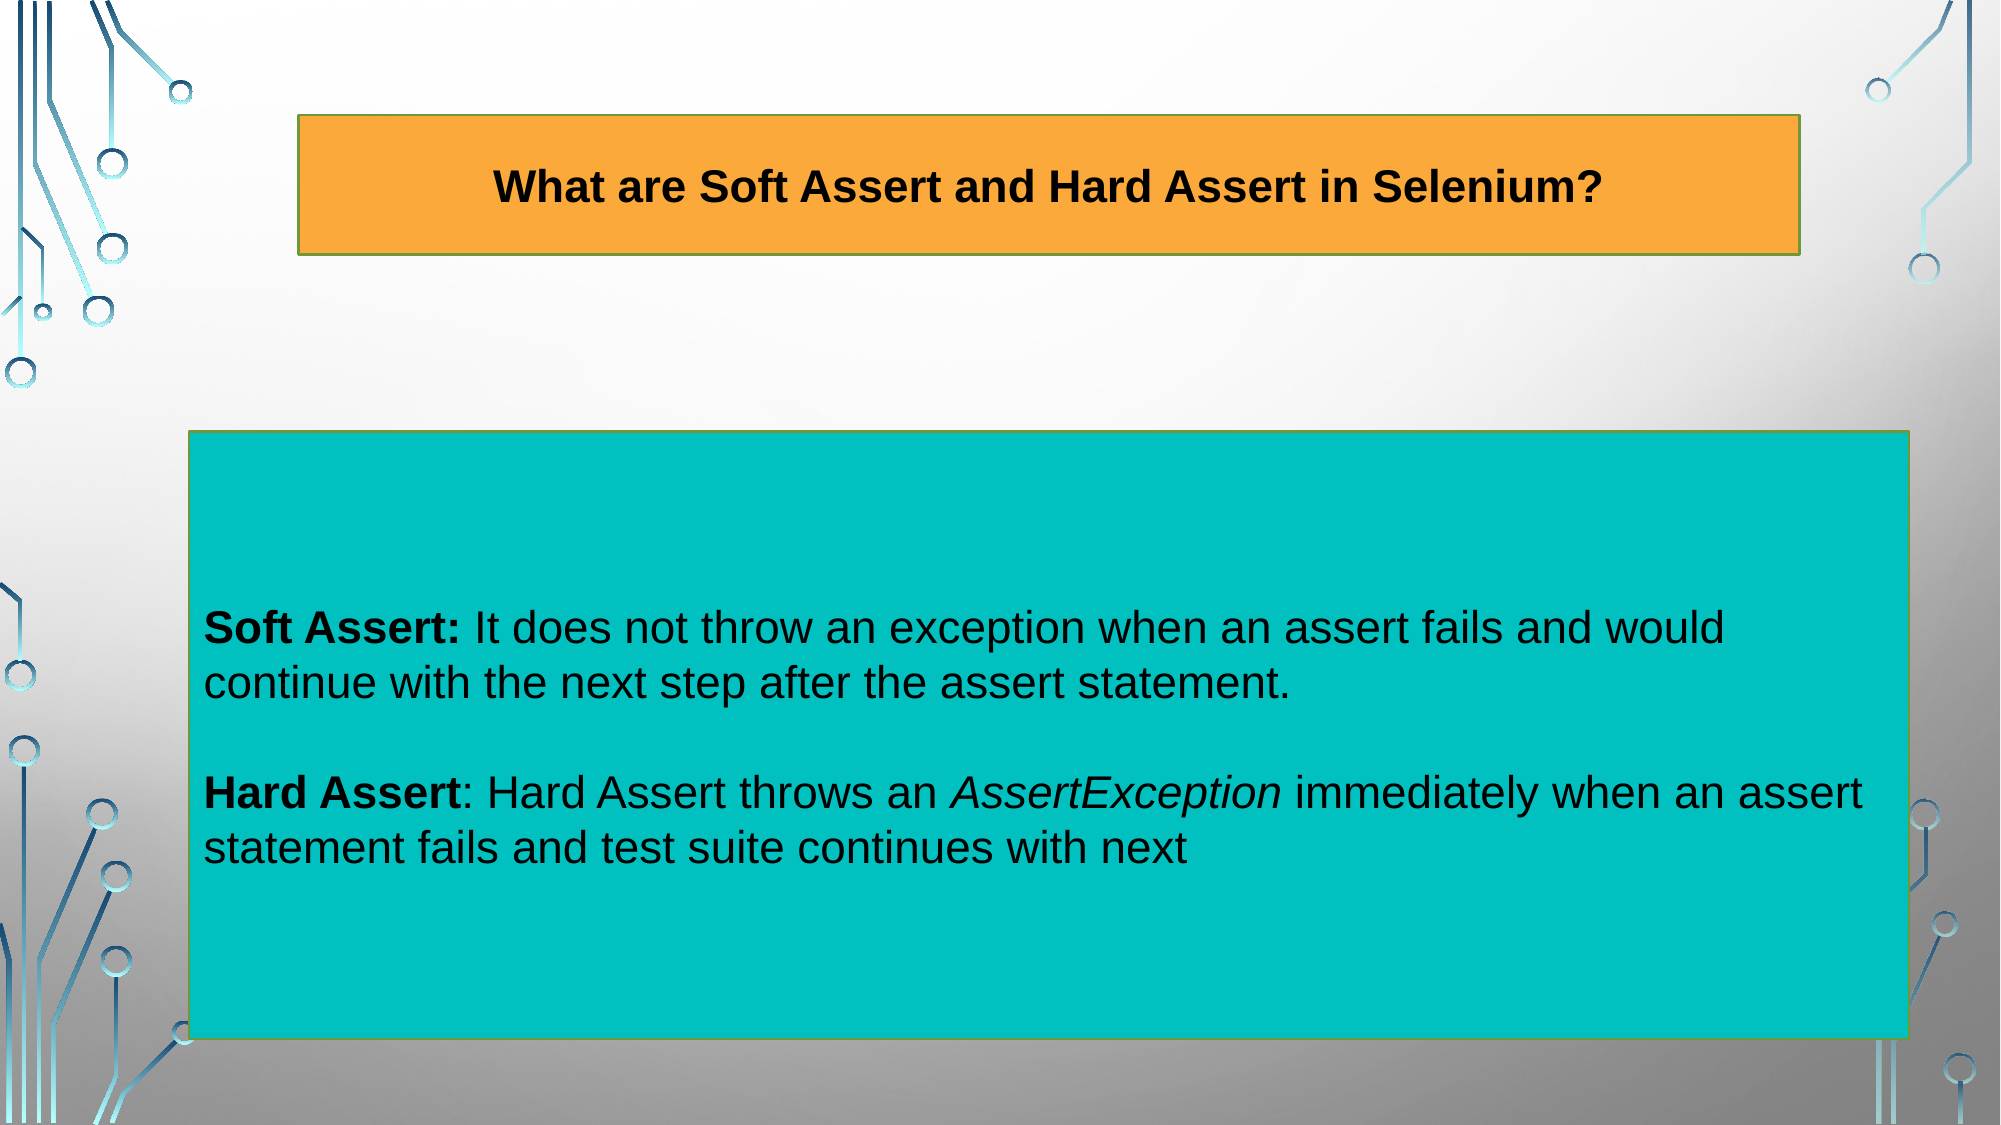

What are Soft Assert and Hard Assert in Selenium?
Soft Assert: It does not throw an exception when an assert fails and would continue with the next step after the assert statement.

Hard Assert: Hard Assert throws an AssertException immediately when an assert statement fails and test suite continues with next